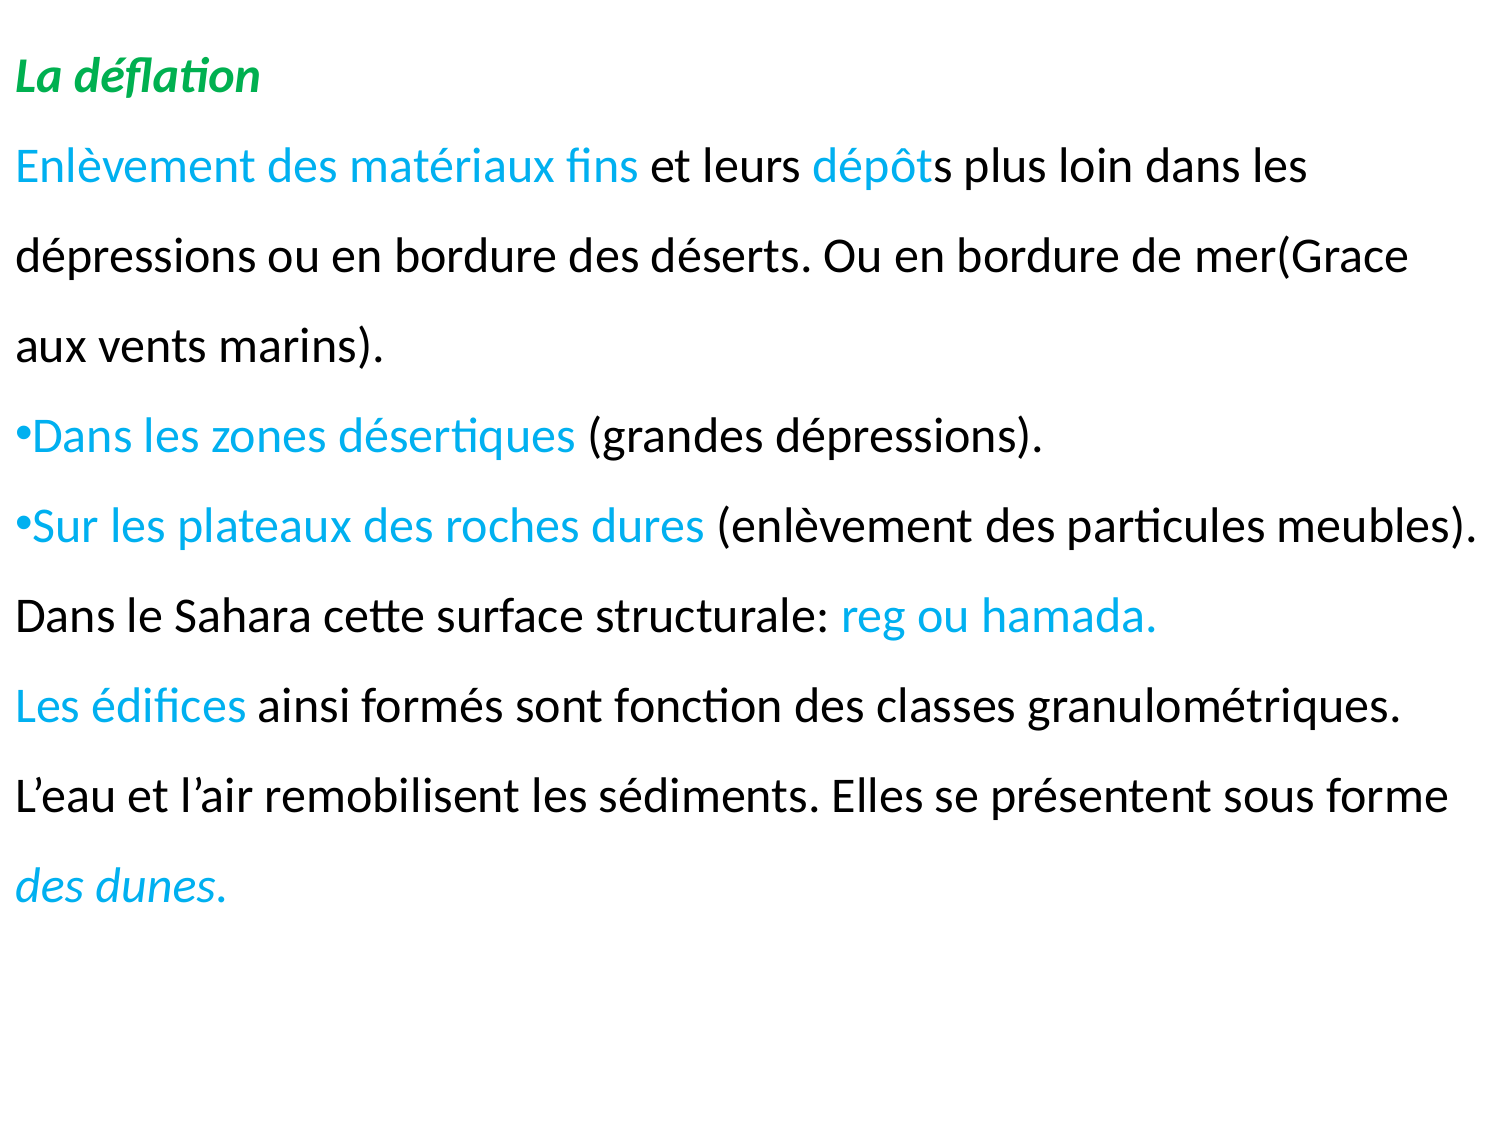

La déflation
Enlèvement des matériaux fins et leurs dépôts plus loin dans les dépressions ou en bordure des déserts. Ou en bordure de mer(Grace aux vents marins).
Dans les zones désertiques (grandes dépressions).
Sur les plateaux des roches dures (enlèvement des particules meubles). Dans le Sahara cette surface structurale: reg ou hamada.
Les édifices ainsi formés sont fonction des classes granulométriques.
L’eau et l’air remobilisent les sédiments. Elles se présentent sous forme des dunes.